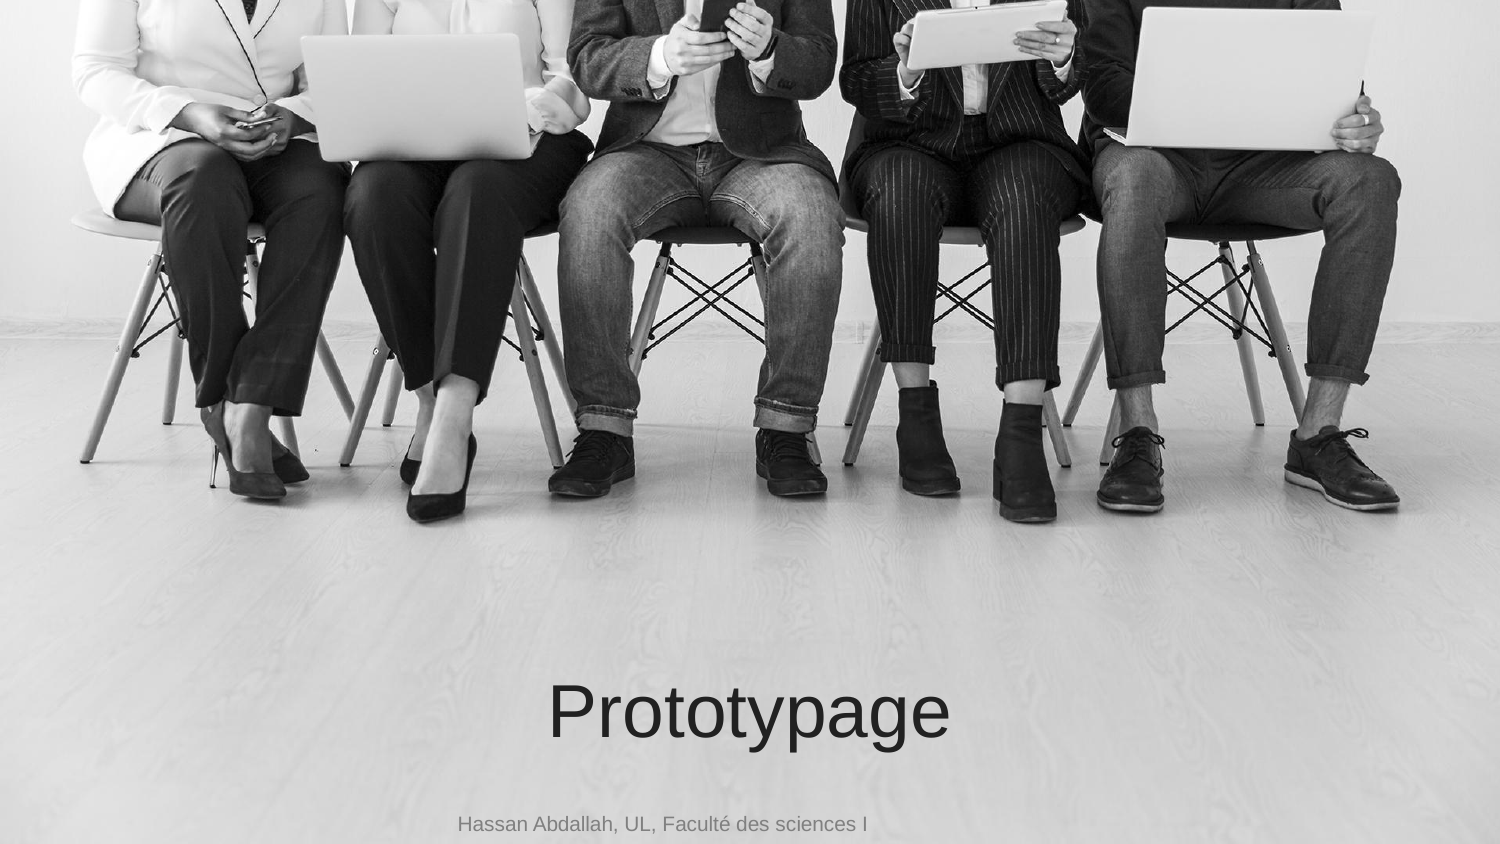

# Prototypage
Hassan Abdallah, UL, Faculté des sciences I